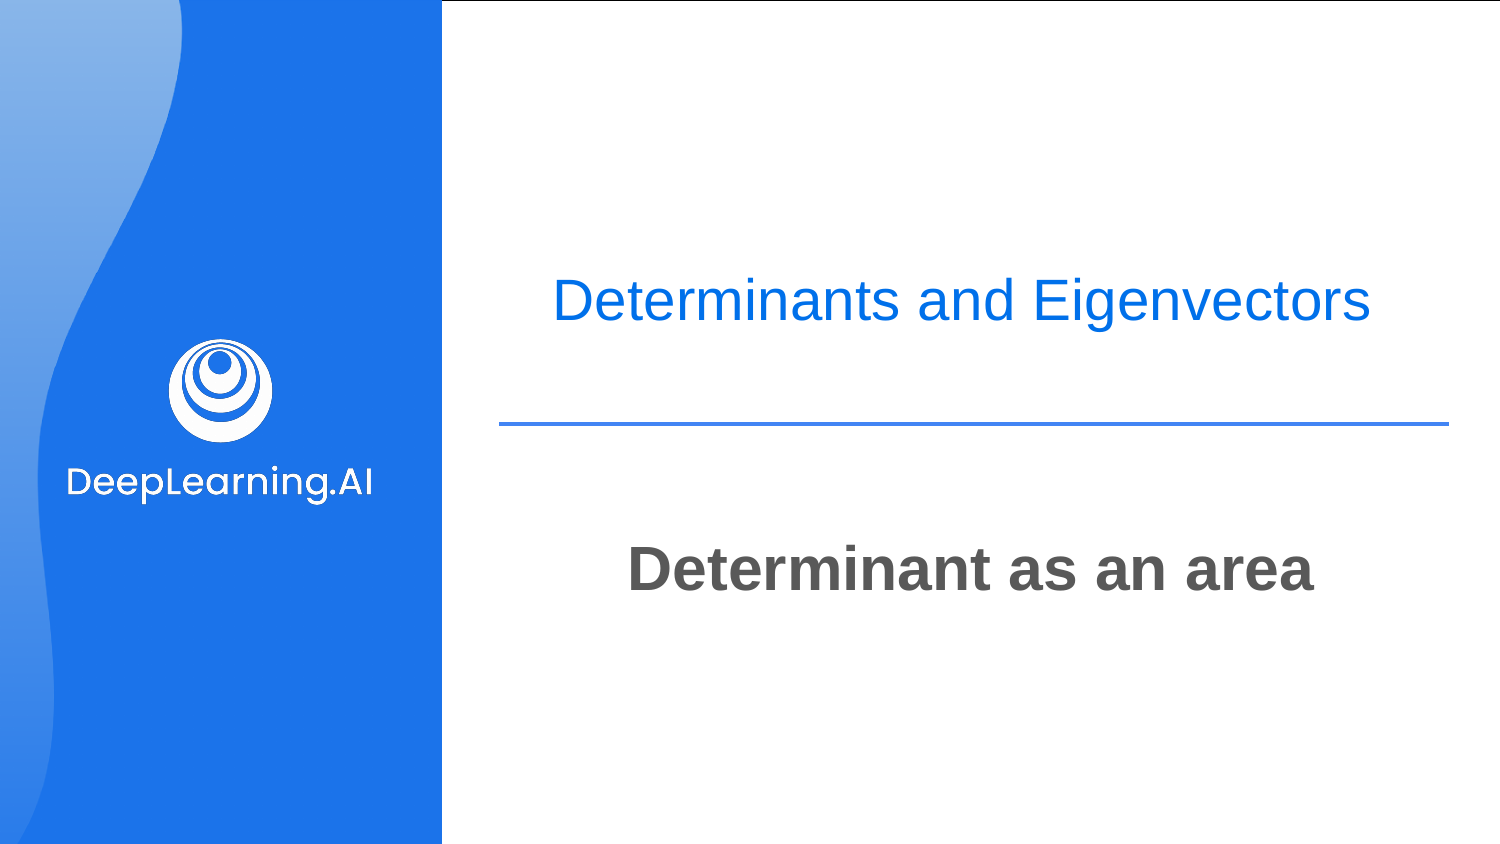

# Determinants and Eigenvectors
Determinant as an area